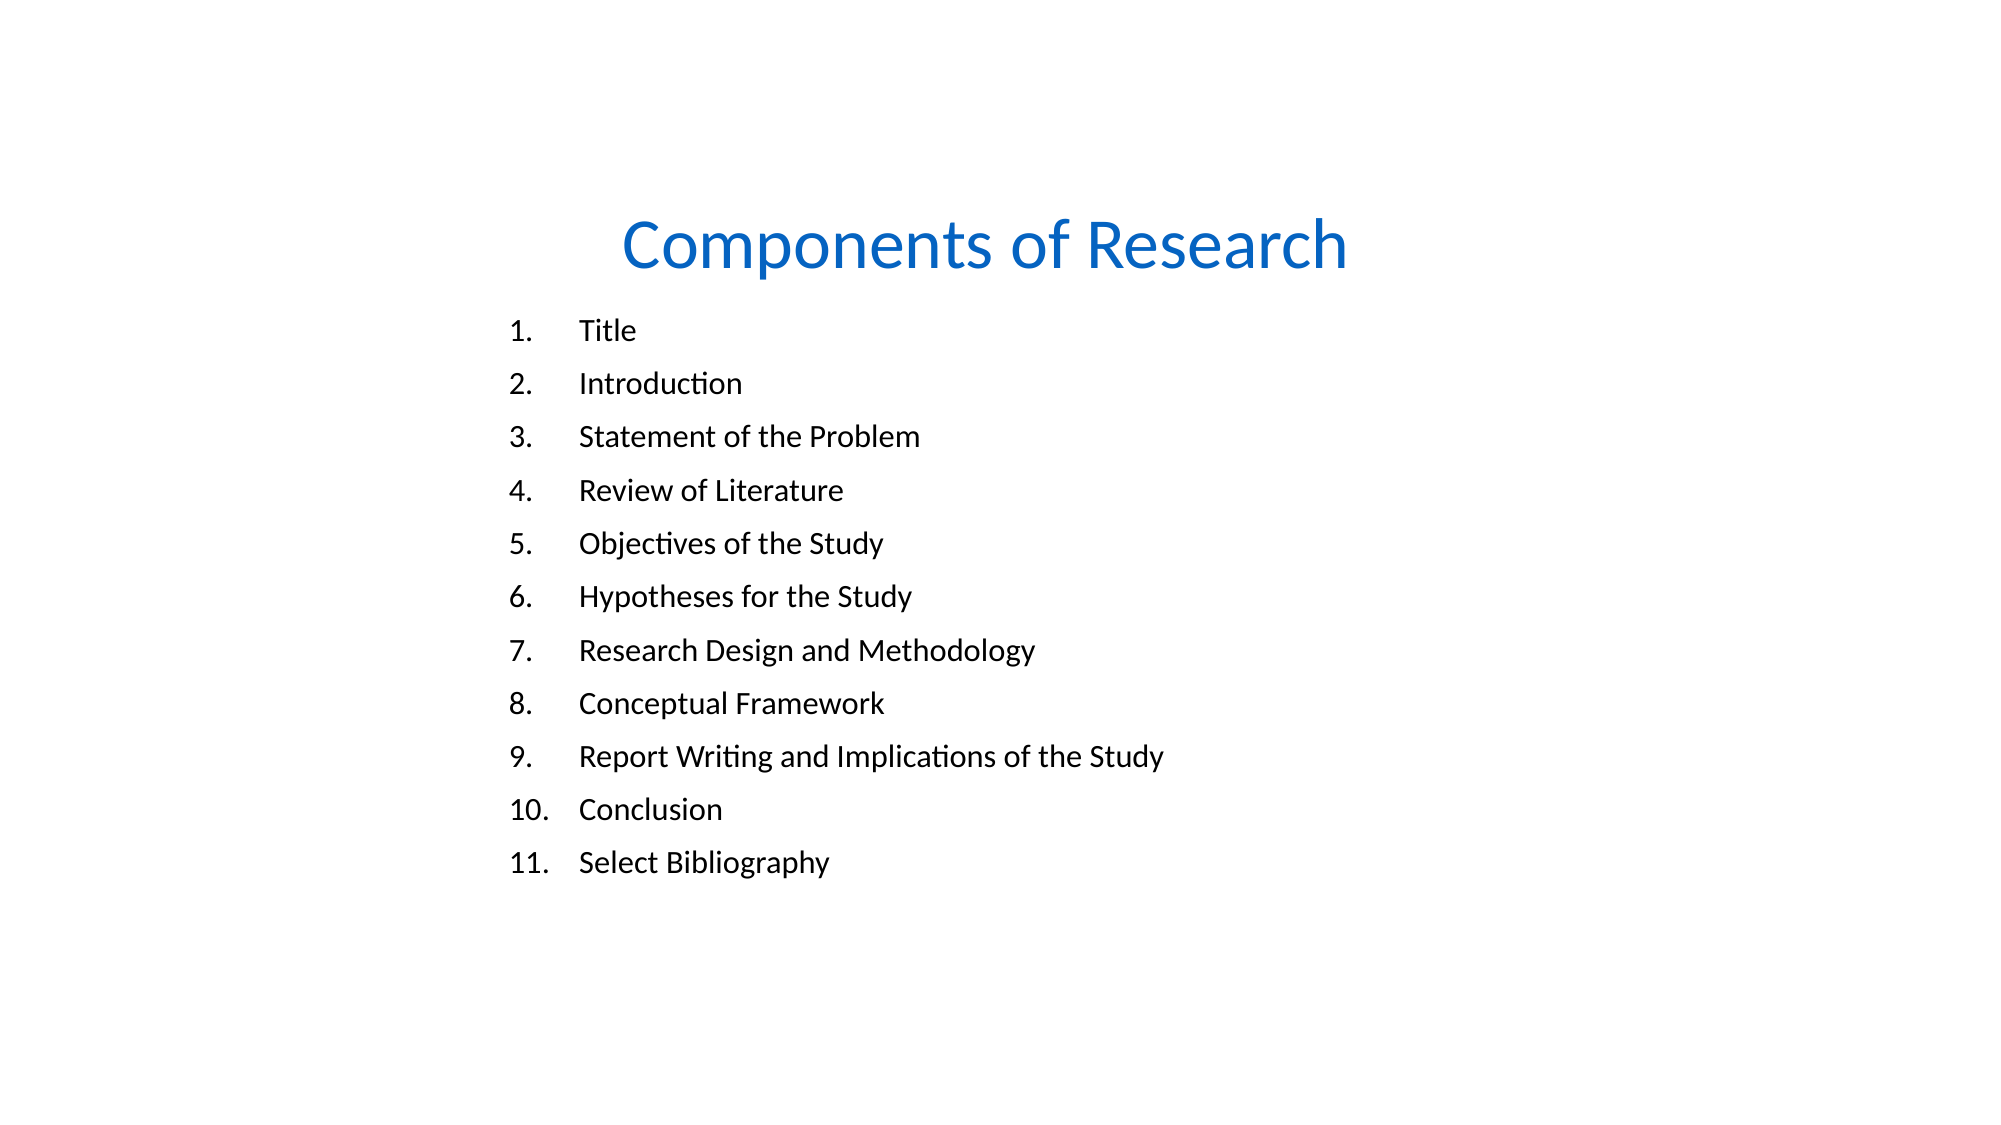

Components of Research
Title
Introduction
Statement of the Problem
Review of Literature
Objectives of the Study
Hypotheses for the Study
Research Design and Methodology
Conceptual Framework
Report Writing and Implications of the Study
Conclusion
Select Bibliography